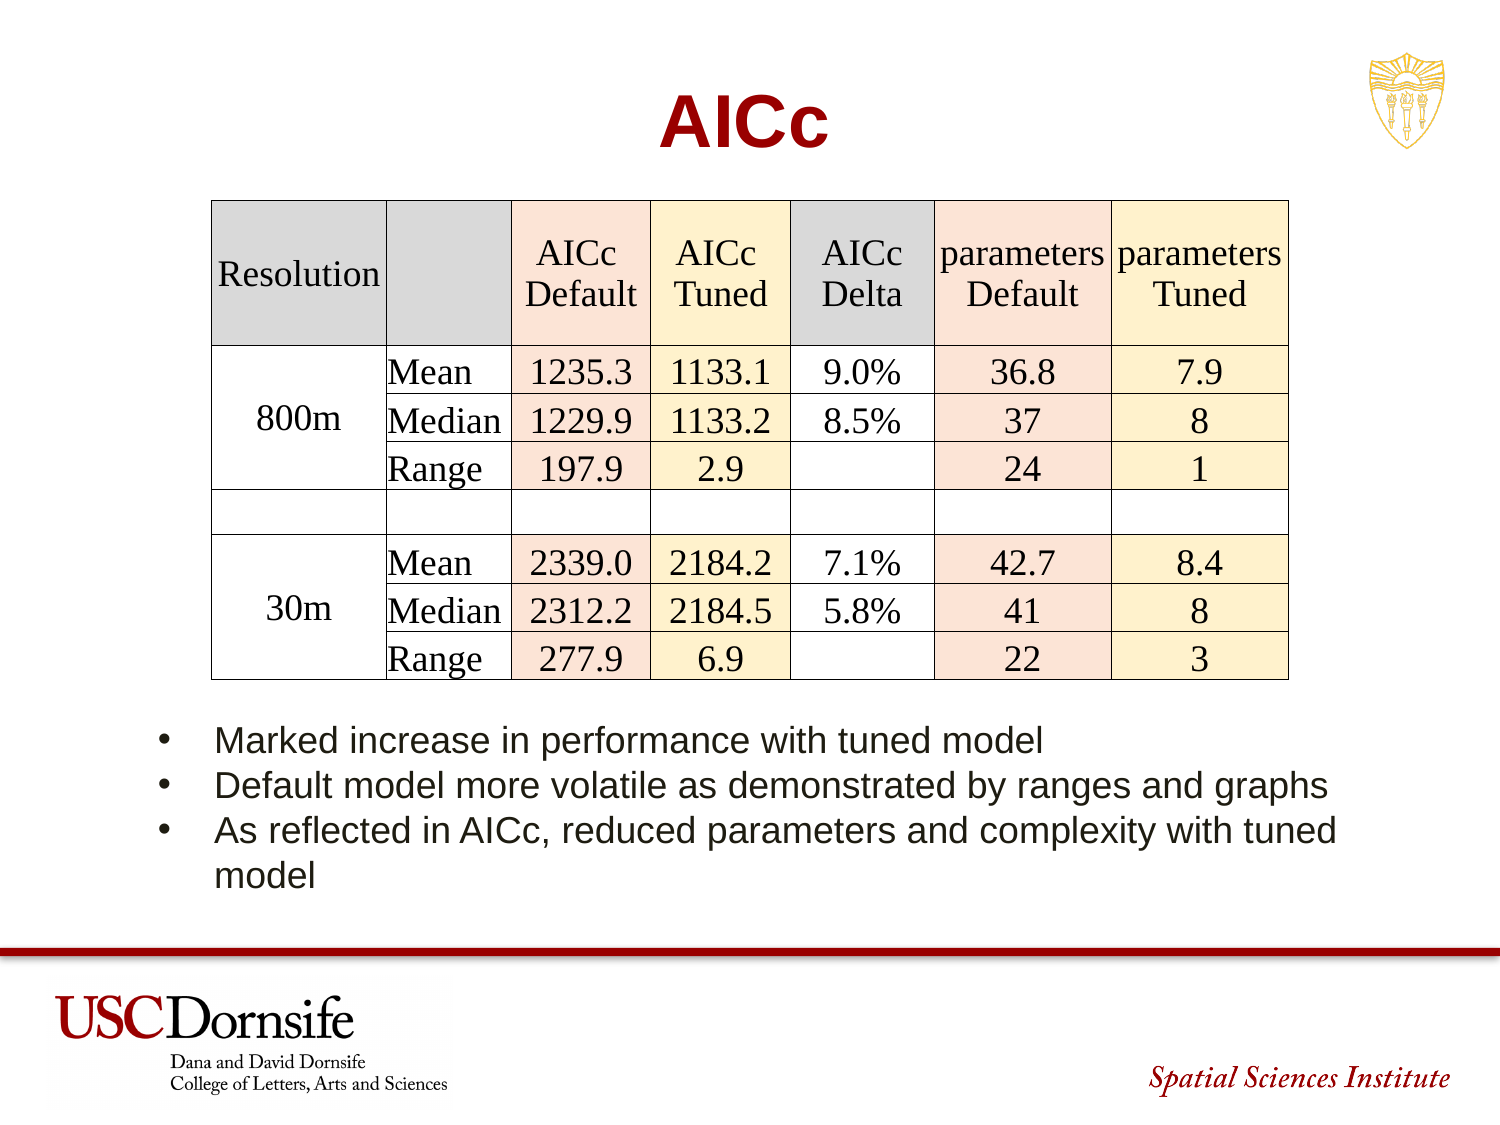

AICc
| Resolution |  | AICc Default | AICc Tuned | AICc Delta | parameters Default | parameters Tuned |
| --- | --- | --- | --- | --- | --- | --- |
| 800m | Mean | 1235.3 | 1133.1 | 9.0% | 36.8 | 7.9 |
|  | Median | 1229.9 | 1133.2 | 8.5% | 37 | 8 |
|  | Range | 197.9 | 2.9 |  | 24 | 1 |
|  |  |  |  |  |  |  |
| 30m | Mean | 2339.0 | 2184.2 | 7.1% | 42.7 | 8.4 |
|  | Median | 2312.2 | 2184.5 | 5.8% | 41 | 8 |
|  | Range | 277.9 | 6.9 |  | 22 | 3 |
Marked increase in performance with tuned model
Default model more volatile as demonstrated by ranges and graphs
As reflected in AICc, reduced parameters and complexity with tuned model